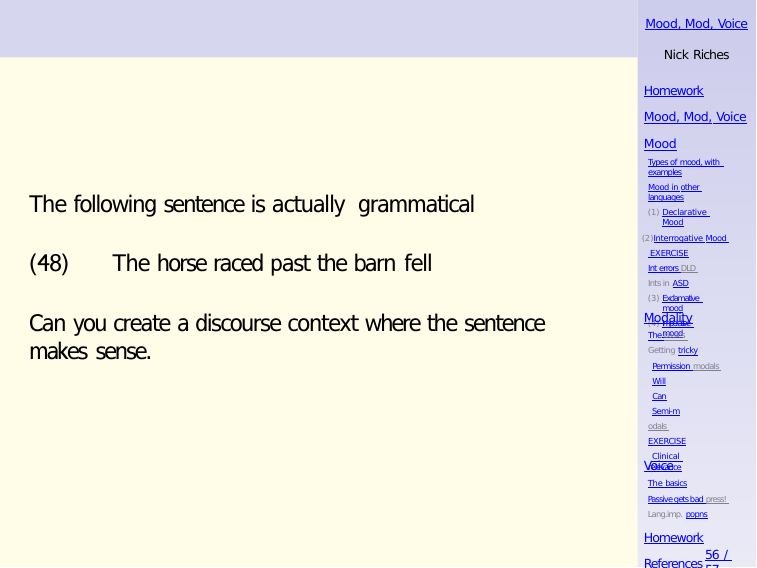

Mood, Mod, Voice

Nick Riches

Homework

Mood, Mod, Voice
Mood
Types of mood, with  examples
Mood in other languages
Declarative Mood
Interrogative Mood  EXERCISE
Int errors DLD  Ints in ASD
Exclamative mood
Imperative mood
The following sentence is actually grammatical

(48)	The horse raced past the barn fell

Can you create a discourse context where the sentence  makes sense.
Modality
The basics  Getting tricky
Permission modals  Will
Can
Semi-modals  EXERCISE
Clinical relevance
Voice
The basics
Passive gets bad press!  Lang.imp. popns

Homework
56 / 57
References